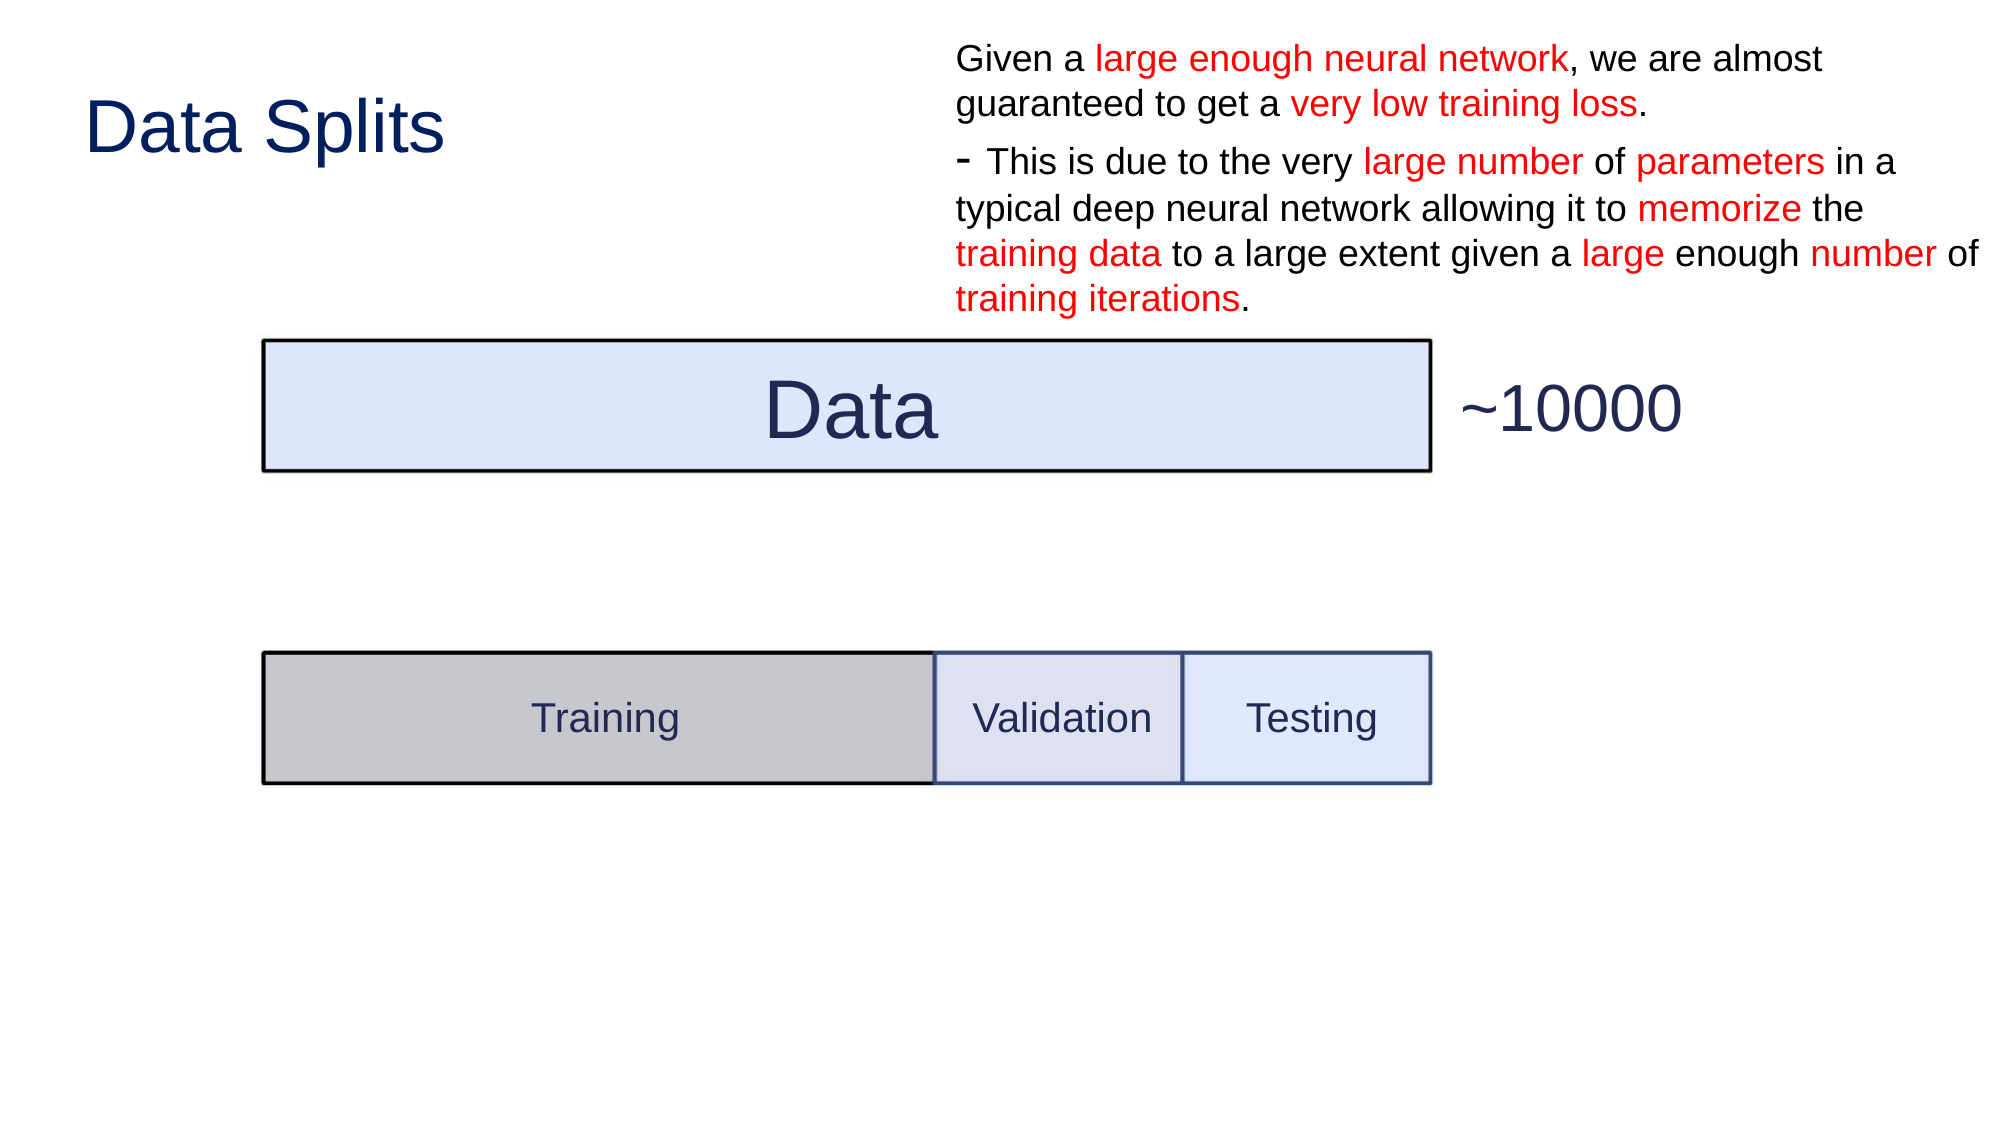

Given a large enough neural network, we are almost guaranteed to get a very low training loss.
- This is due to the very large number of parameters in a typical deep neural network allowing it to memorize the training data to a large extent given a large enough number of training iterations.
Data Splits
Data
~10000
Validation
Testing
Training